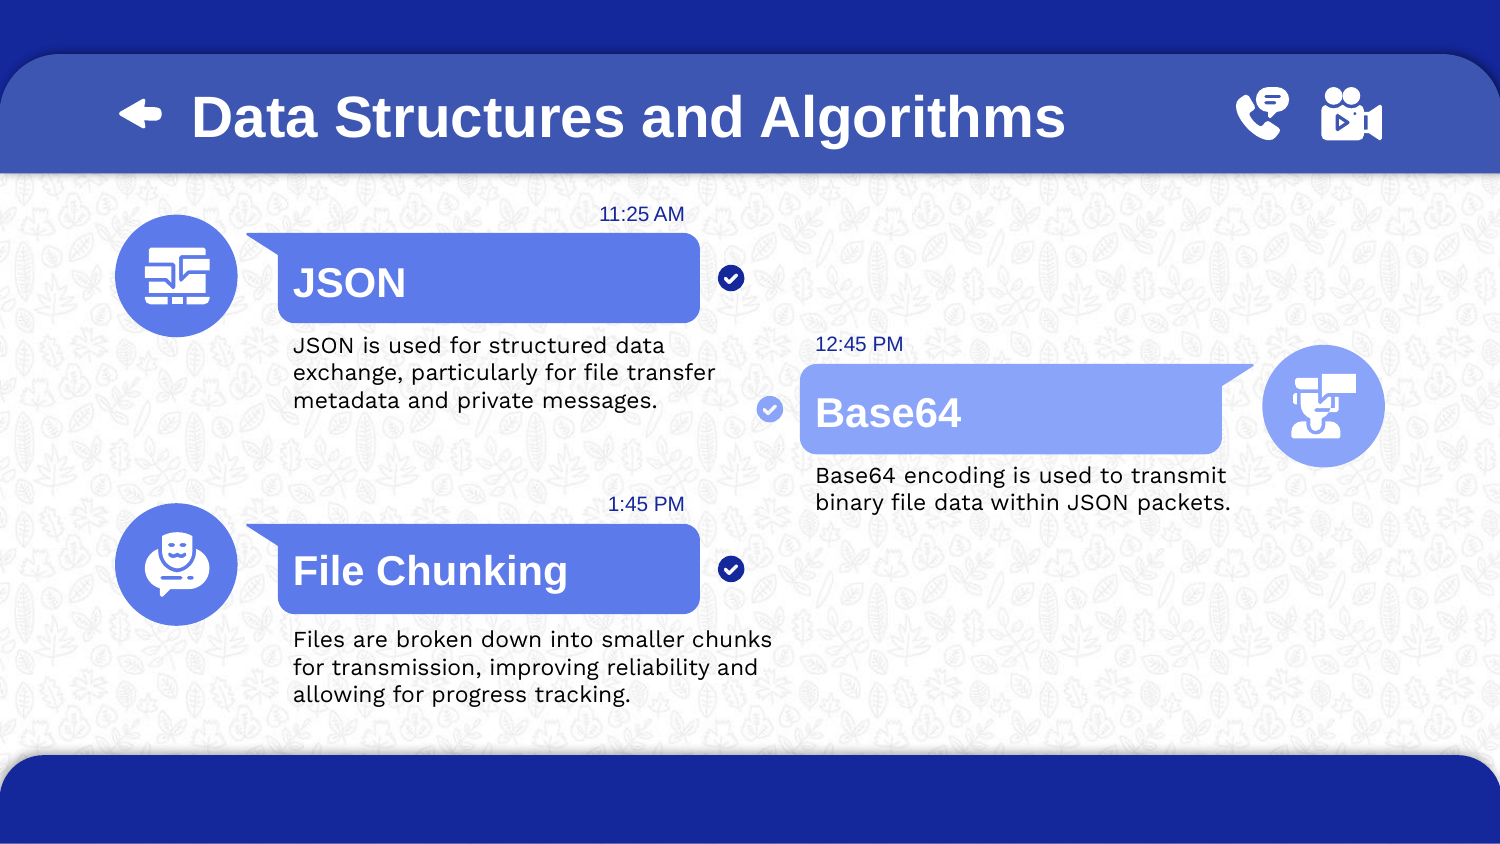

# Data Structures and Algorithms

11:25 AM

JSON

JSON is used for structured data exchange, particularly for file transfer metadata and private messages.
12:45 PM

Base64

Base64 encoding is used to transmit binary file data within JSON packets.
1:45 PM

File Chunking

Files are broken down into smaller chunks for transmission, improving reliability and allowing for progress tracking.